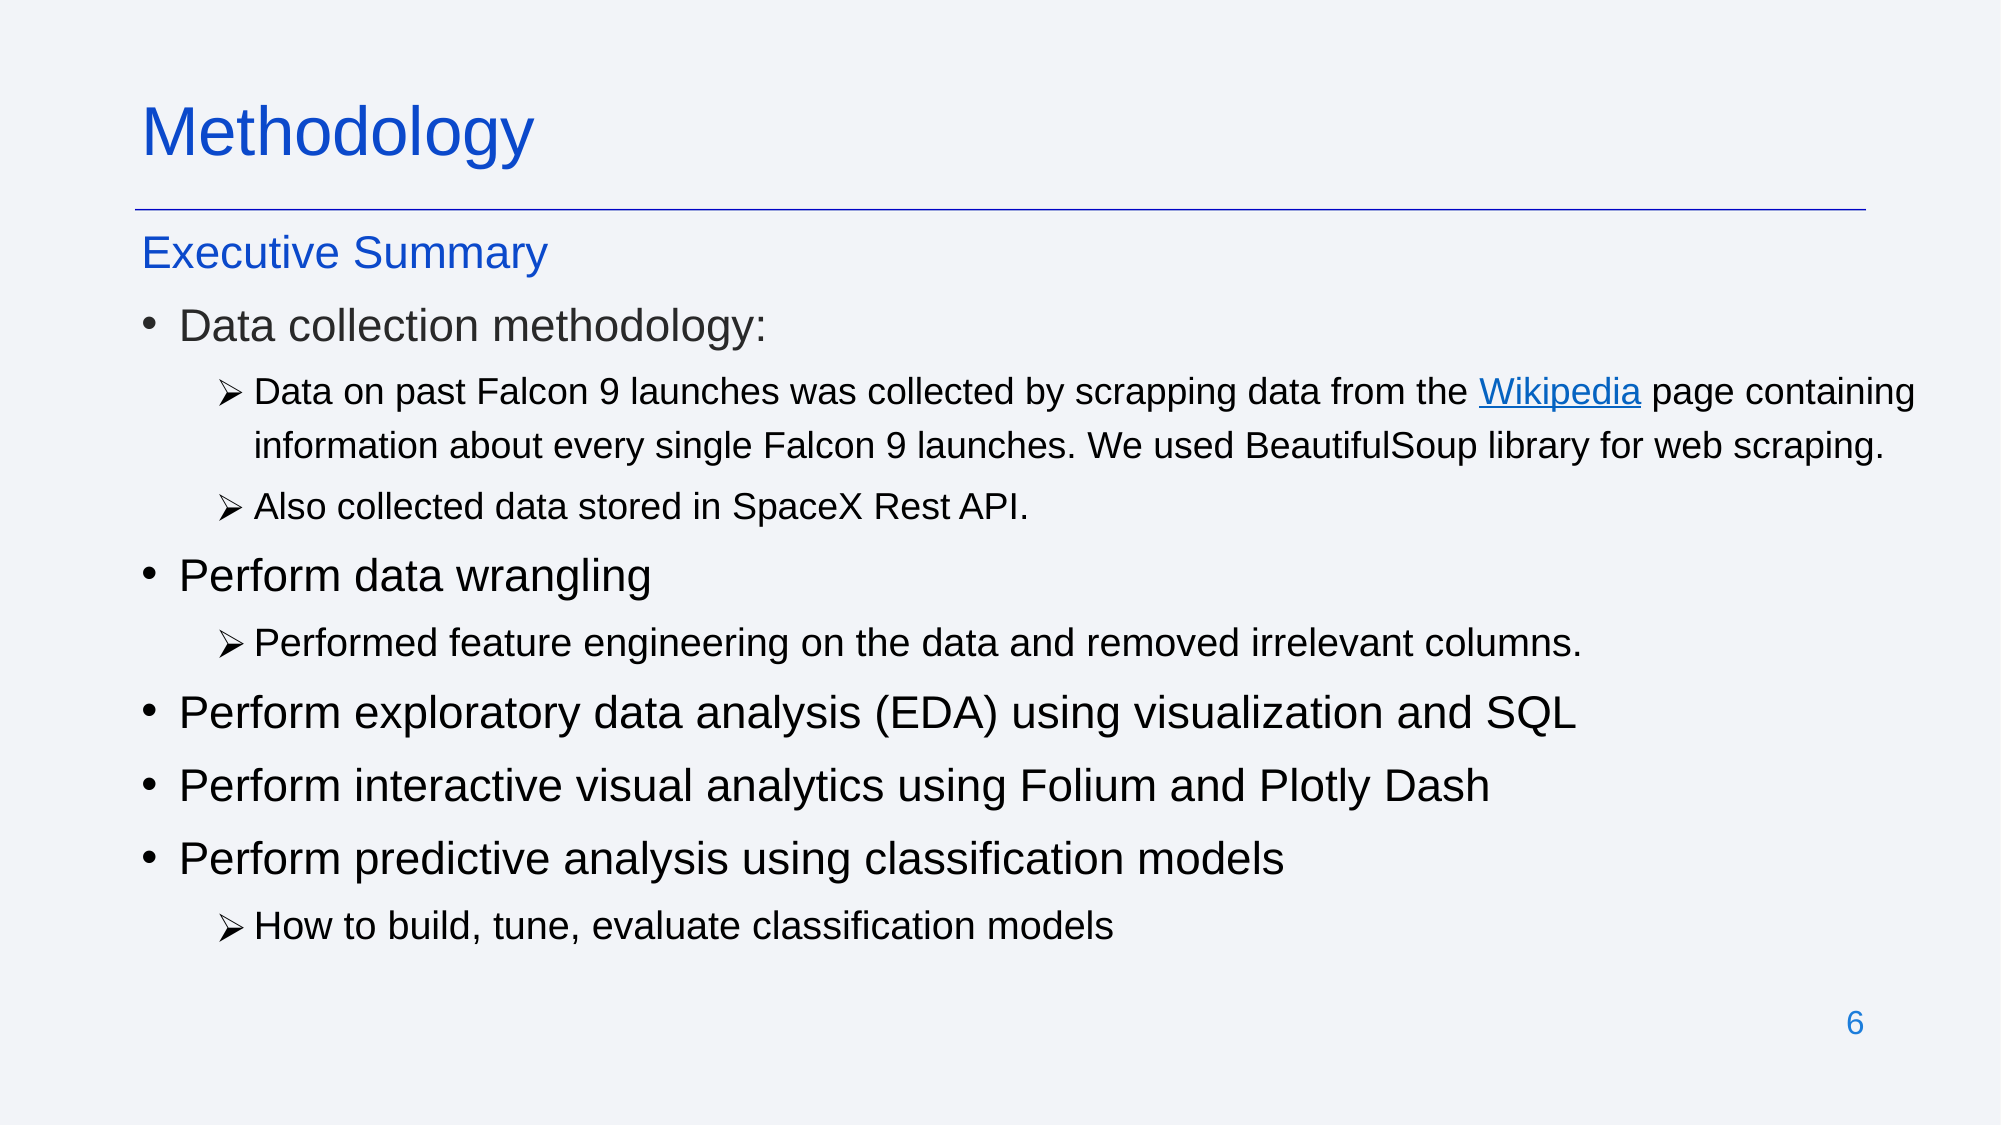

Methodology
Executive Summary
Data collection methodology:
Data on past Falcon 9 launches was collected by scrapping data from the Wikipedia page containing information about every single Falcon 9 launches. We used BeautifulSoup library for web scraping.
Also collected data stored in SpaceX Rest API.
Perform data wrangling
Performed feature engineering on the data and removed irrelevant columns.
Perform exploratory data analysis (EDA) using visualization and SQL
Perform interactive visual analytics using Folium and Plotly Dash
Perform predictive analysis using classification models
How to build, tune, evaluate classification models

6